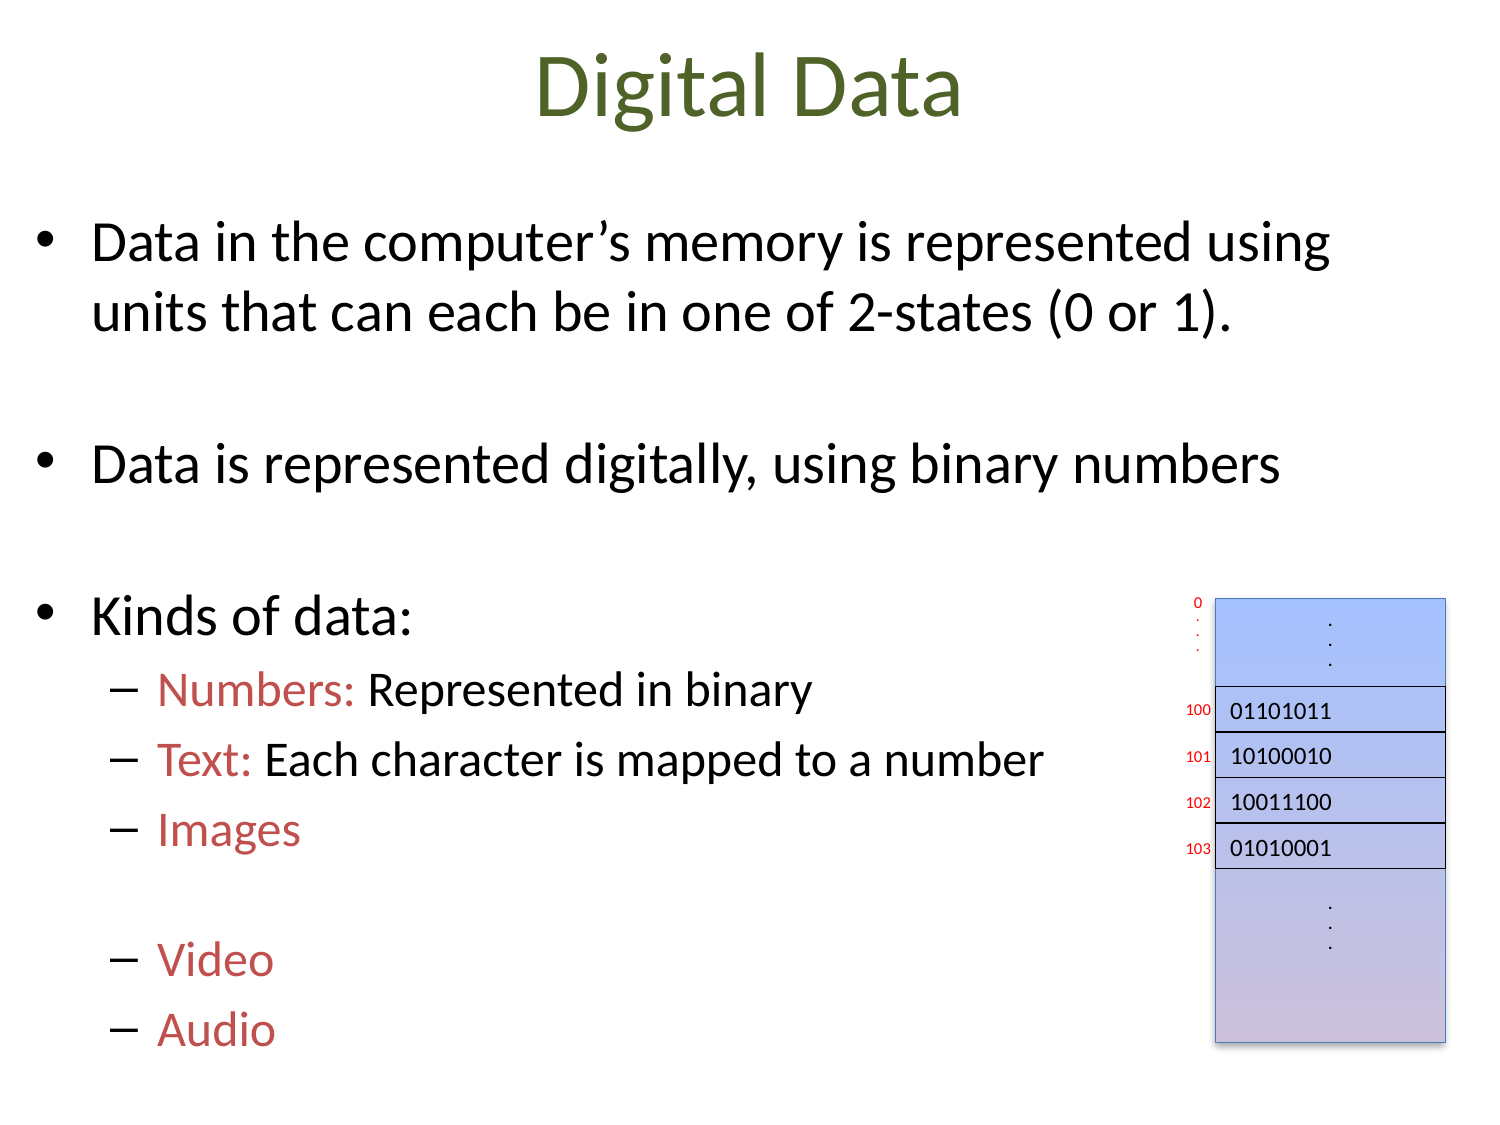

# Digital Data
Data in the computer’s memory is represented using units that can each be in one of 2-states (0 or 1).
Data is represented digitally, using binary numbers
Kinds of data:
Numbers: Represented in binary
Text: Each character is mapped to a number:
Images Images: matrix of pixels’ colors. Each
color is represented as (R,G,B) levels
Video
Audio
0

.
.
.
.
.
.
01101011
100
10100010
101
10011100
102
01010001
103
.
.
.